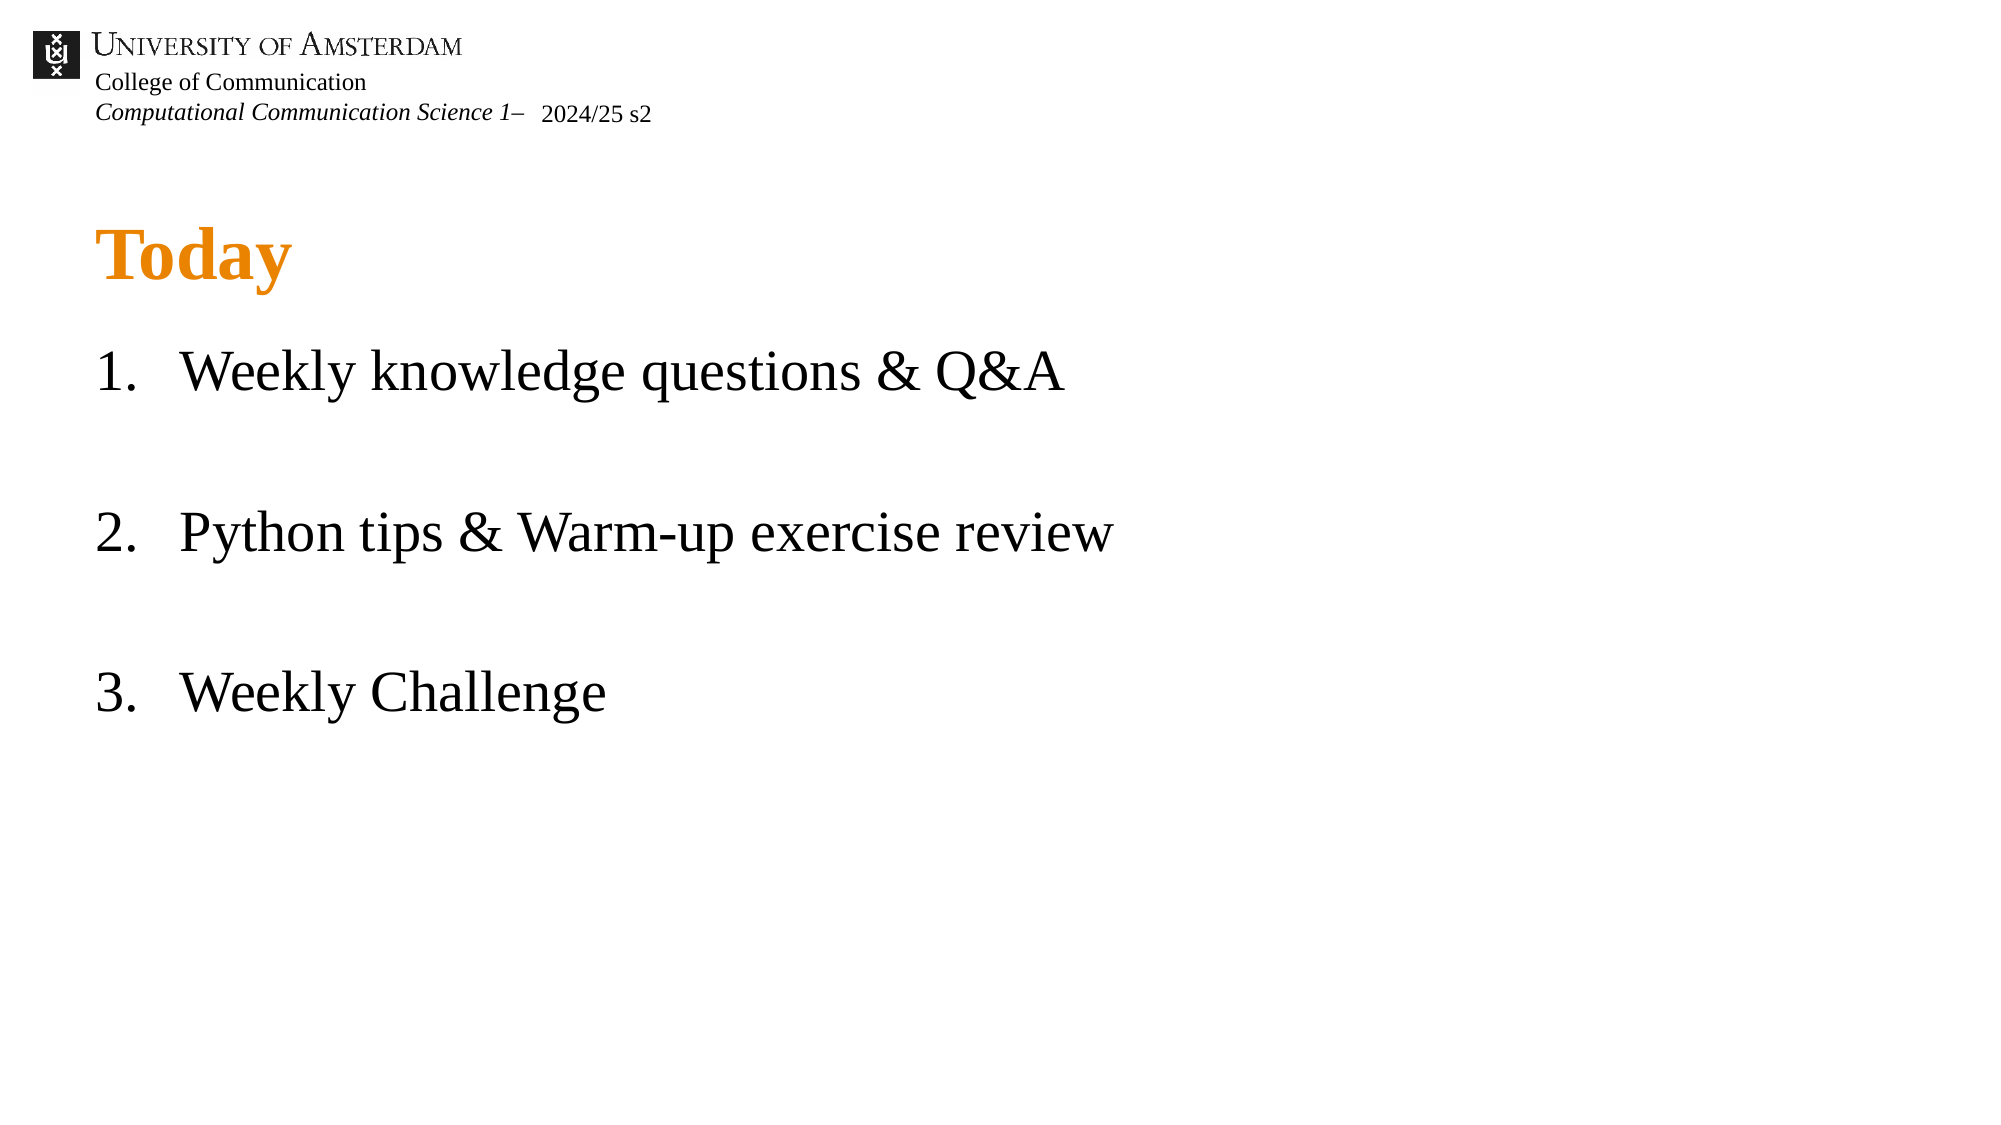

2024/25 s2
# Today
Weekly knowledge questions & Q&A
Python tips & Warm-up exercise review
Weekly Challenge